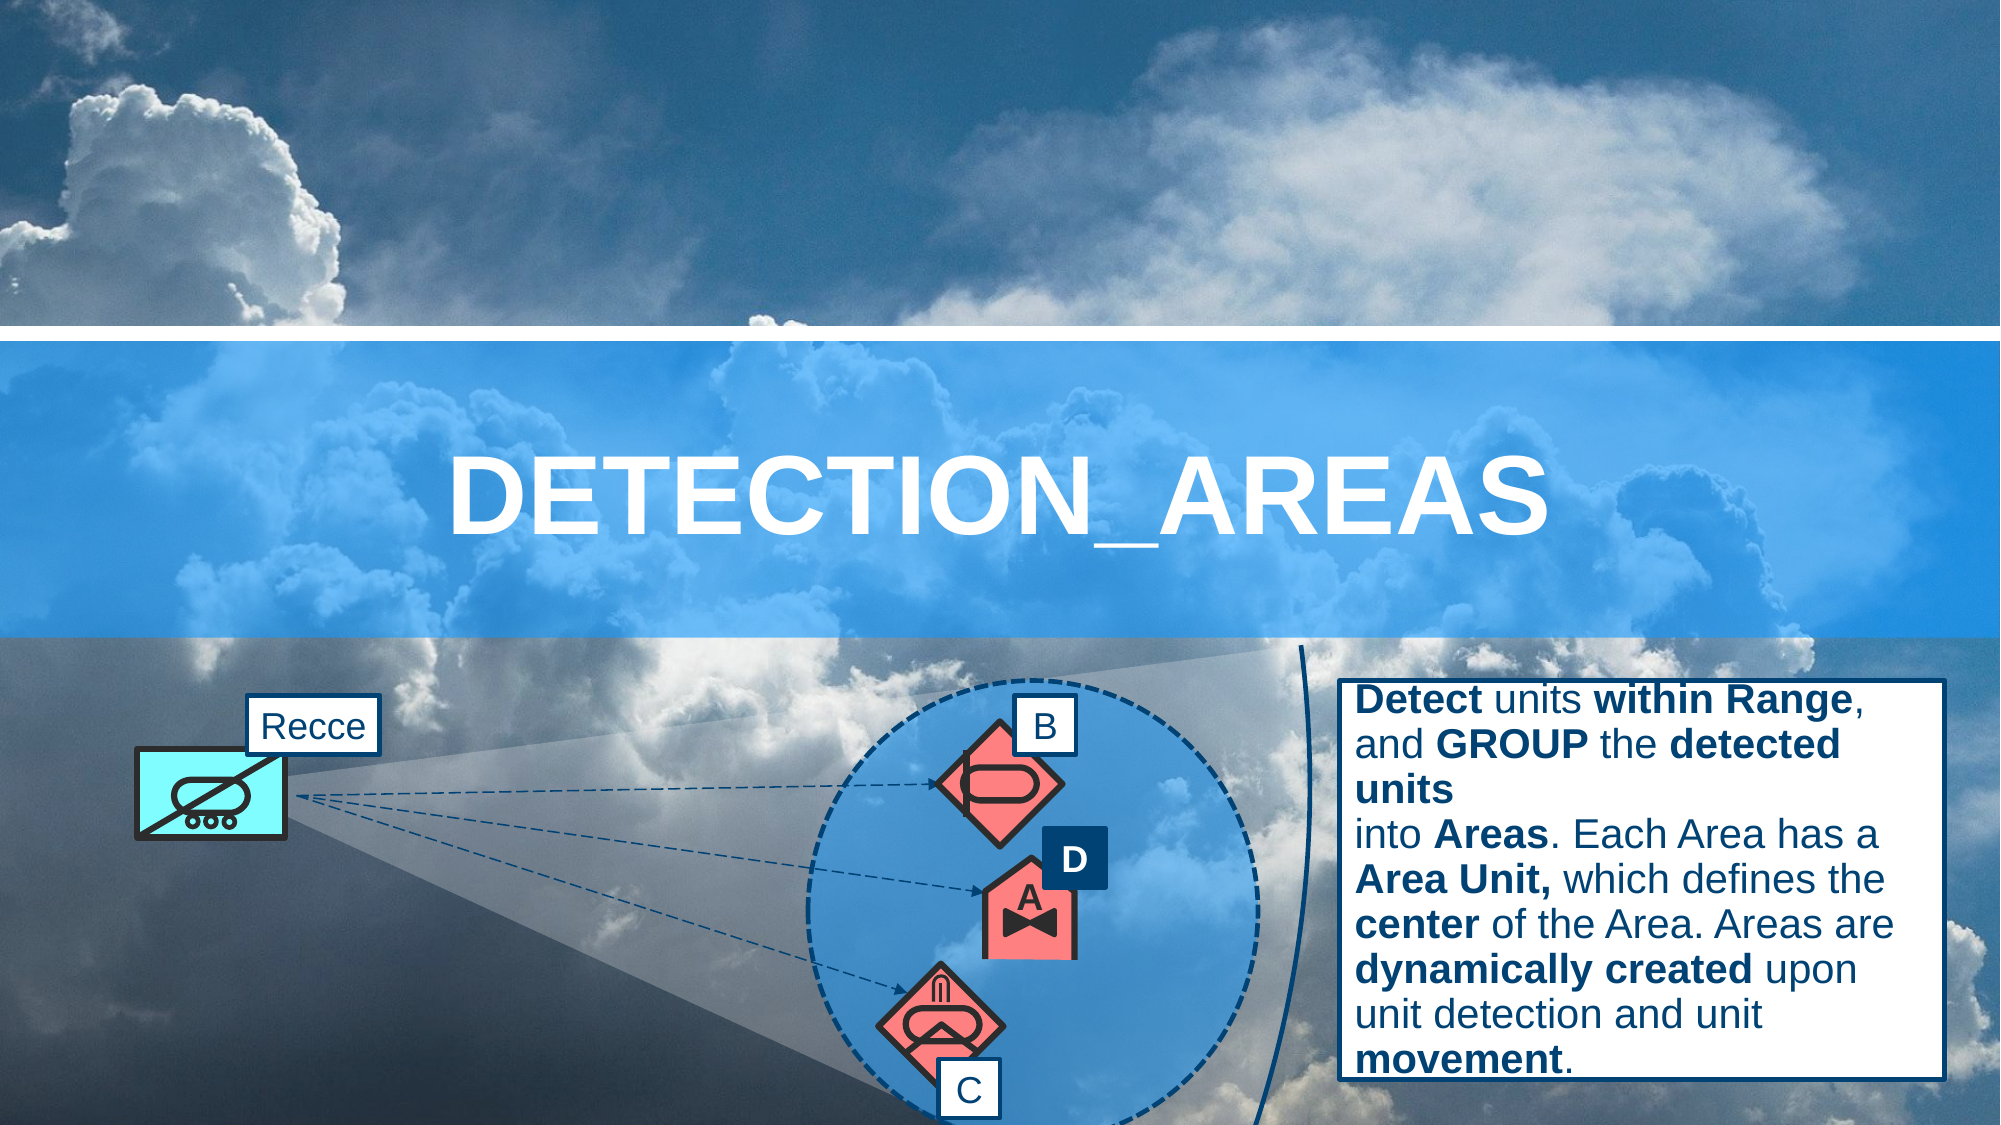

# DETECTION_AREAS

Detect units within Range,
and GROUP the detected units
into Areas. Each Area has a Area Unit, which defines the center of the Area. Areas are dynamically created upon unit detection and unit movement.
Recce
B

D

A

C